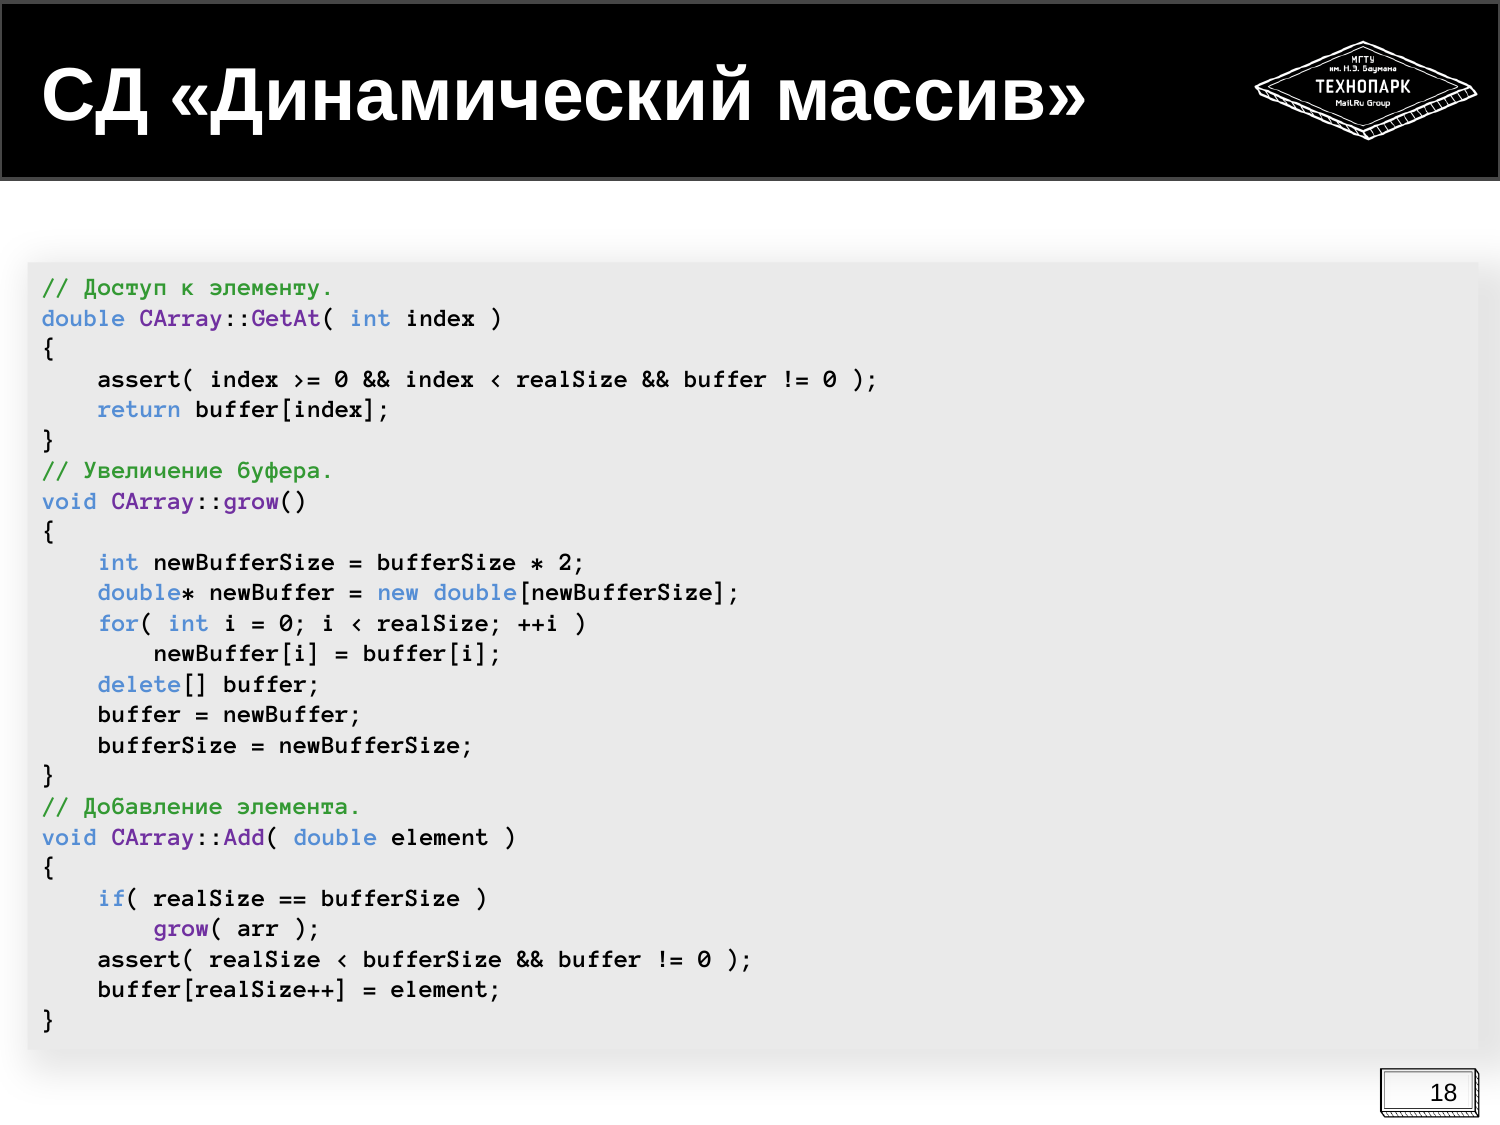

# СД «Динамический массив»
// Доступ к элементу.
double CArray::GetAt( int index )
{
    assert( index >= 0 && index < realSize && buffer != 0 );
    return buffer[index];
}
// Увеличение буфера.
void CArray::grow()
{
    int newBufferSize = bufferSize * 2;
    double* newBuffer = new double[newBufferSize];
    for( int i = 0; i < realSize; ++i )
        newBuffer[i] = buffer[i];
    delete[] buffer;
    buffer = newBuffer;
    bufferSize = newBufferSize;
}
// Добавление элемента.
void CArray::Add( double element )
{
    if( realSize == bufferSize )
        grow( arr );
    assert( realSize < bufferSize && buffer != 0 );
    buffer[realSize++] = element;
}
18